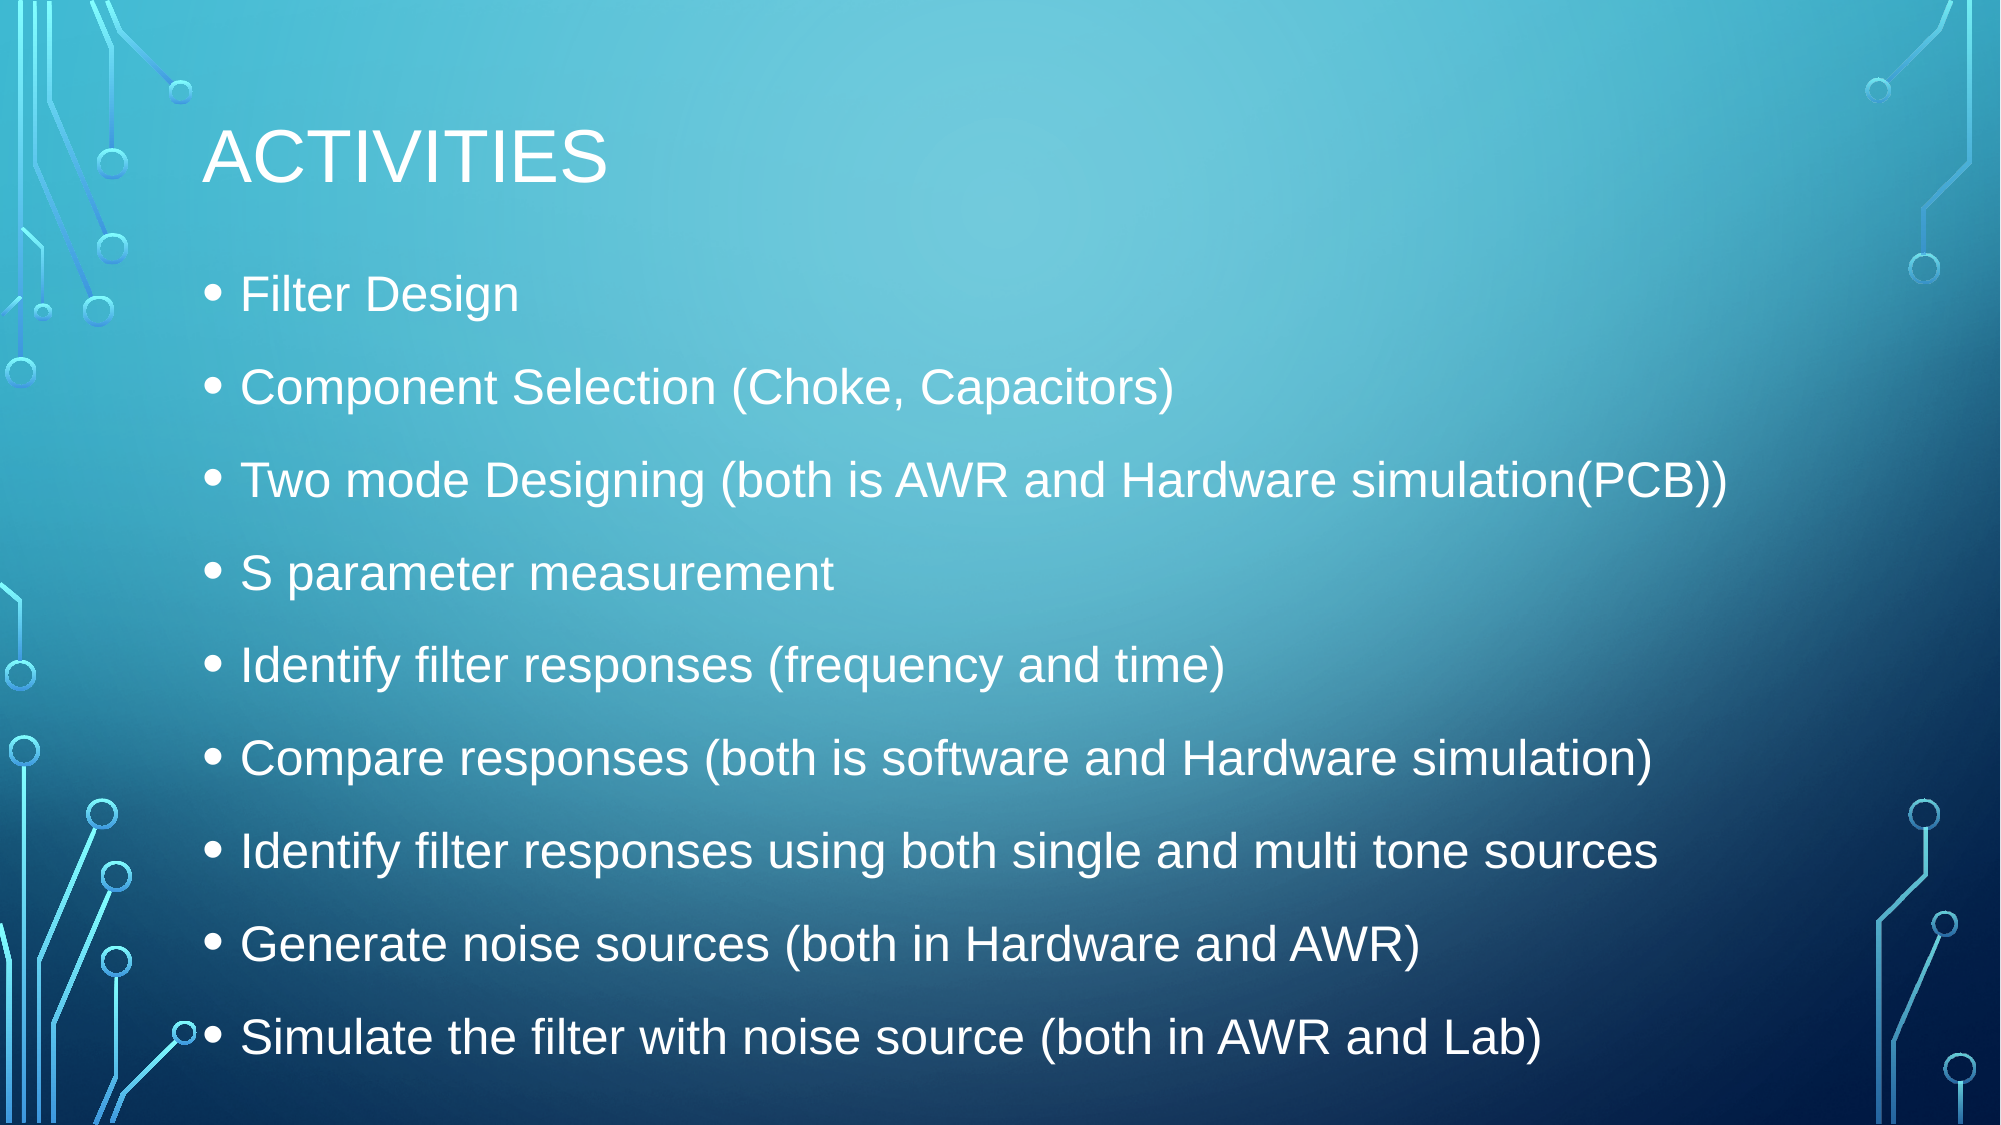

# Activities
Filter Design
Component Selection (Choke, Capacitors)
Two mode Designing (both is AWR and Hardware simulation(PCB))
S parameter measurement
Identify filter responses (frequency and time)
Compare responses (both is software and Hardware simulation)
Identify filter responses using both single and multi tone sources
Generate noise sources (both in Hardware and AWR)
Simulate the filter with noise source (both in AWR and Lab)